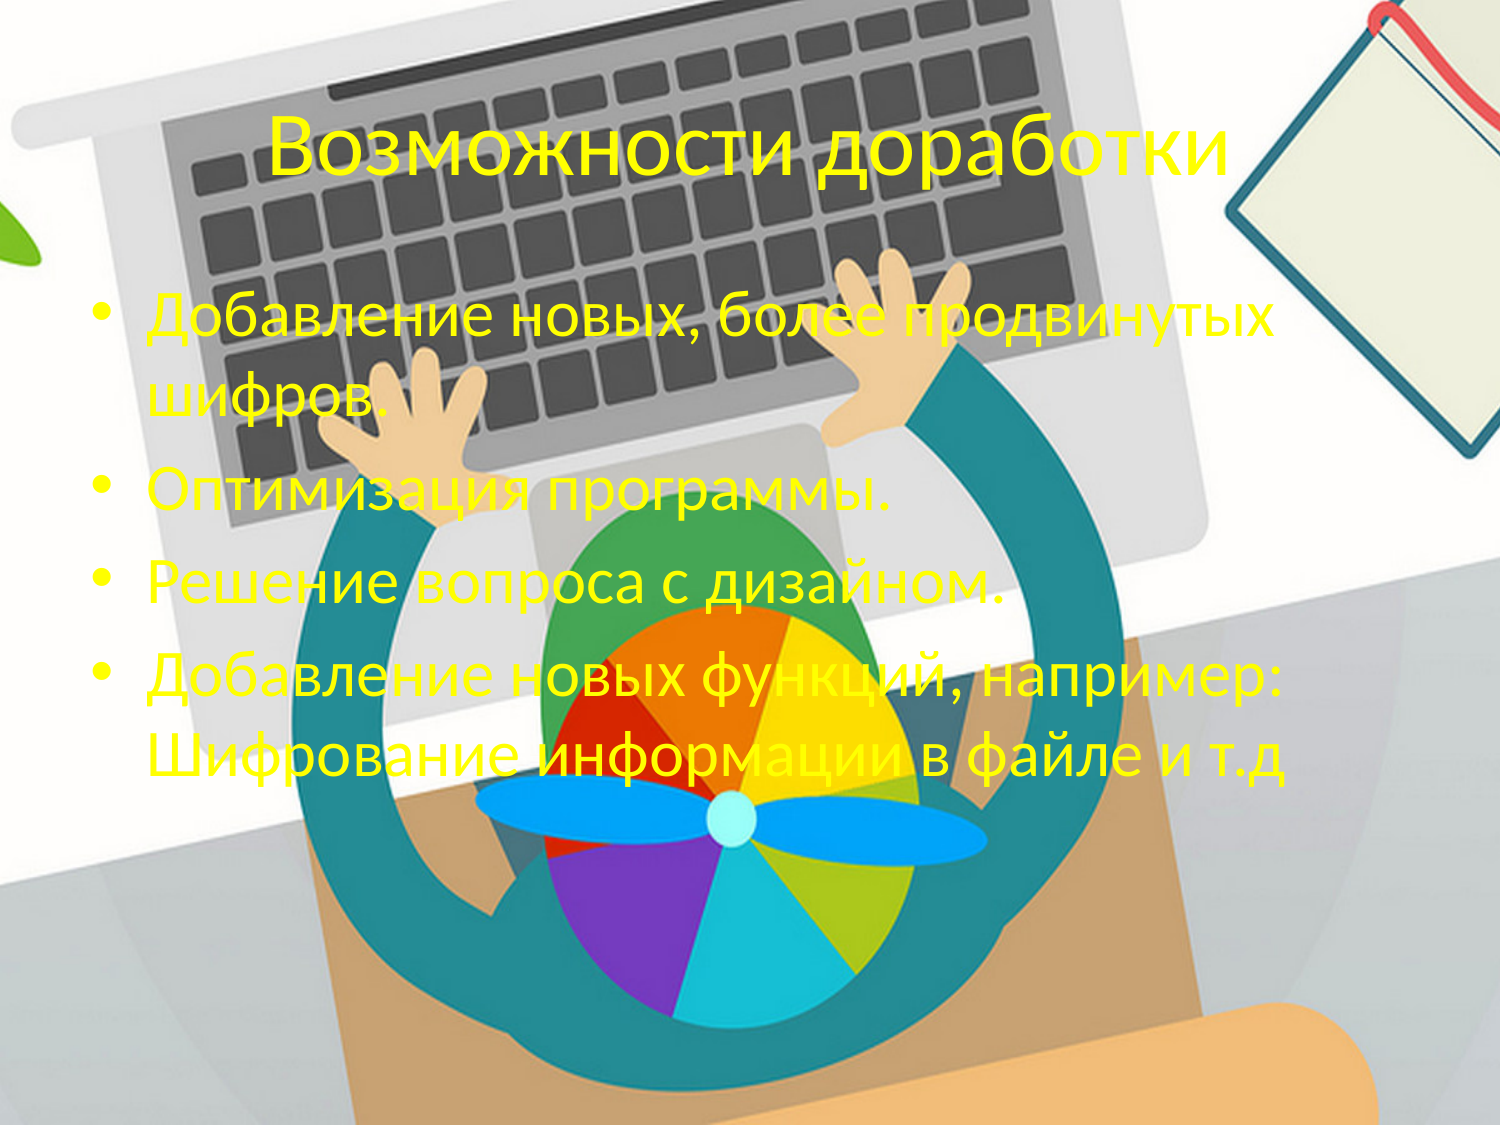

# Возможности доработки
Добавление новых, более продвинутых  шифров.
Оптимизация программы.
Решение вопроса с дизайном.
Добавление новых функций, например: Шифрование информации в файле и т.д